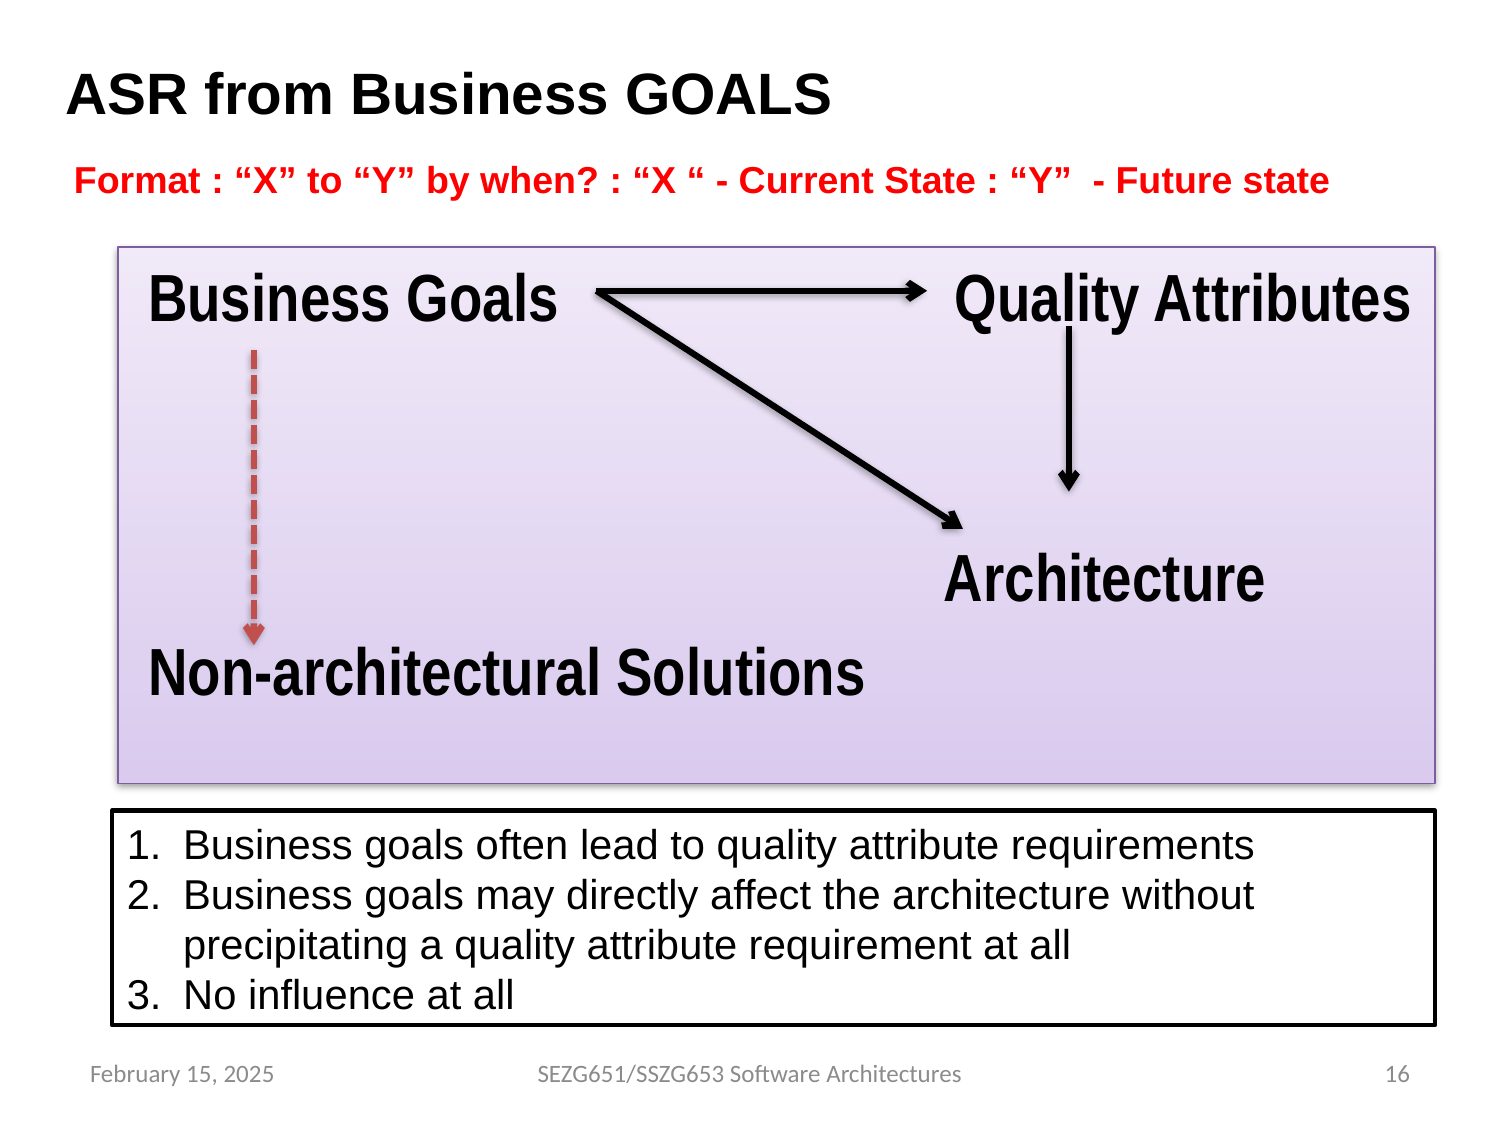

# ASR from Business GOALS
Format : “X” to “Y” by when? : “X “ - Current State : “Y”  - Future state
 Business Goals                          Quality Attributes

     					    Architecture
 Non-architectural Solutions
Business goals often lead to quality attribute requirements
Business goals may directly affect the architecture without precipitating a quality attribute requirement at all
No influence at all
February 15, 2025
SEZG651/SSZG653 Software Architectures
16